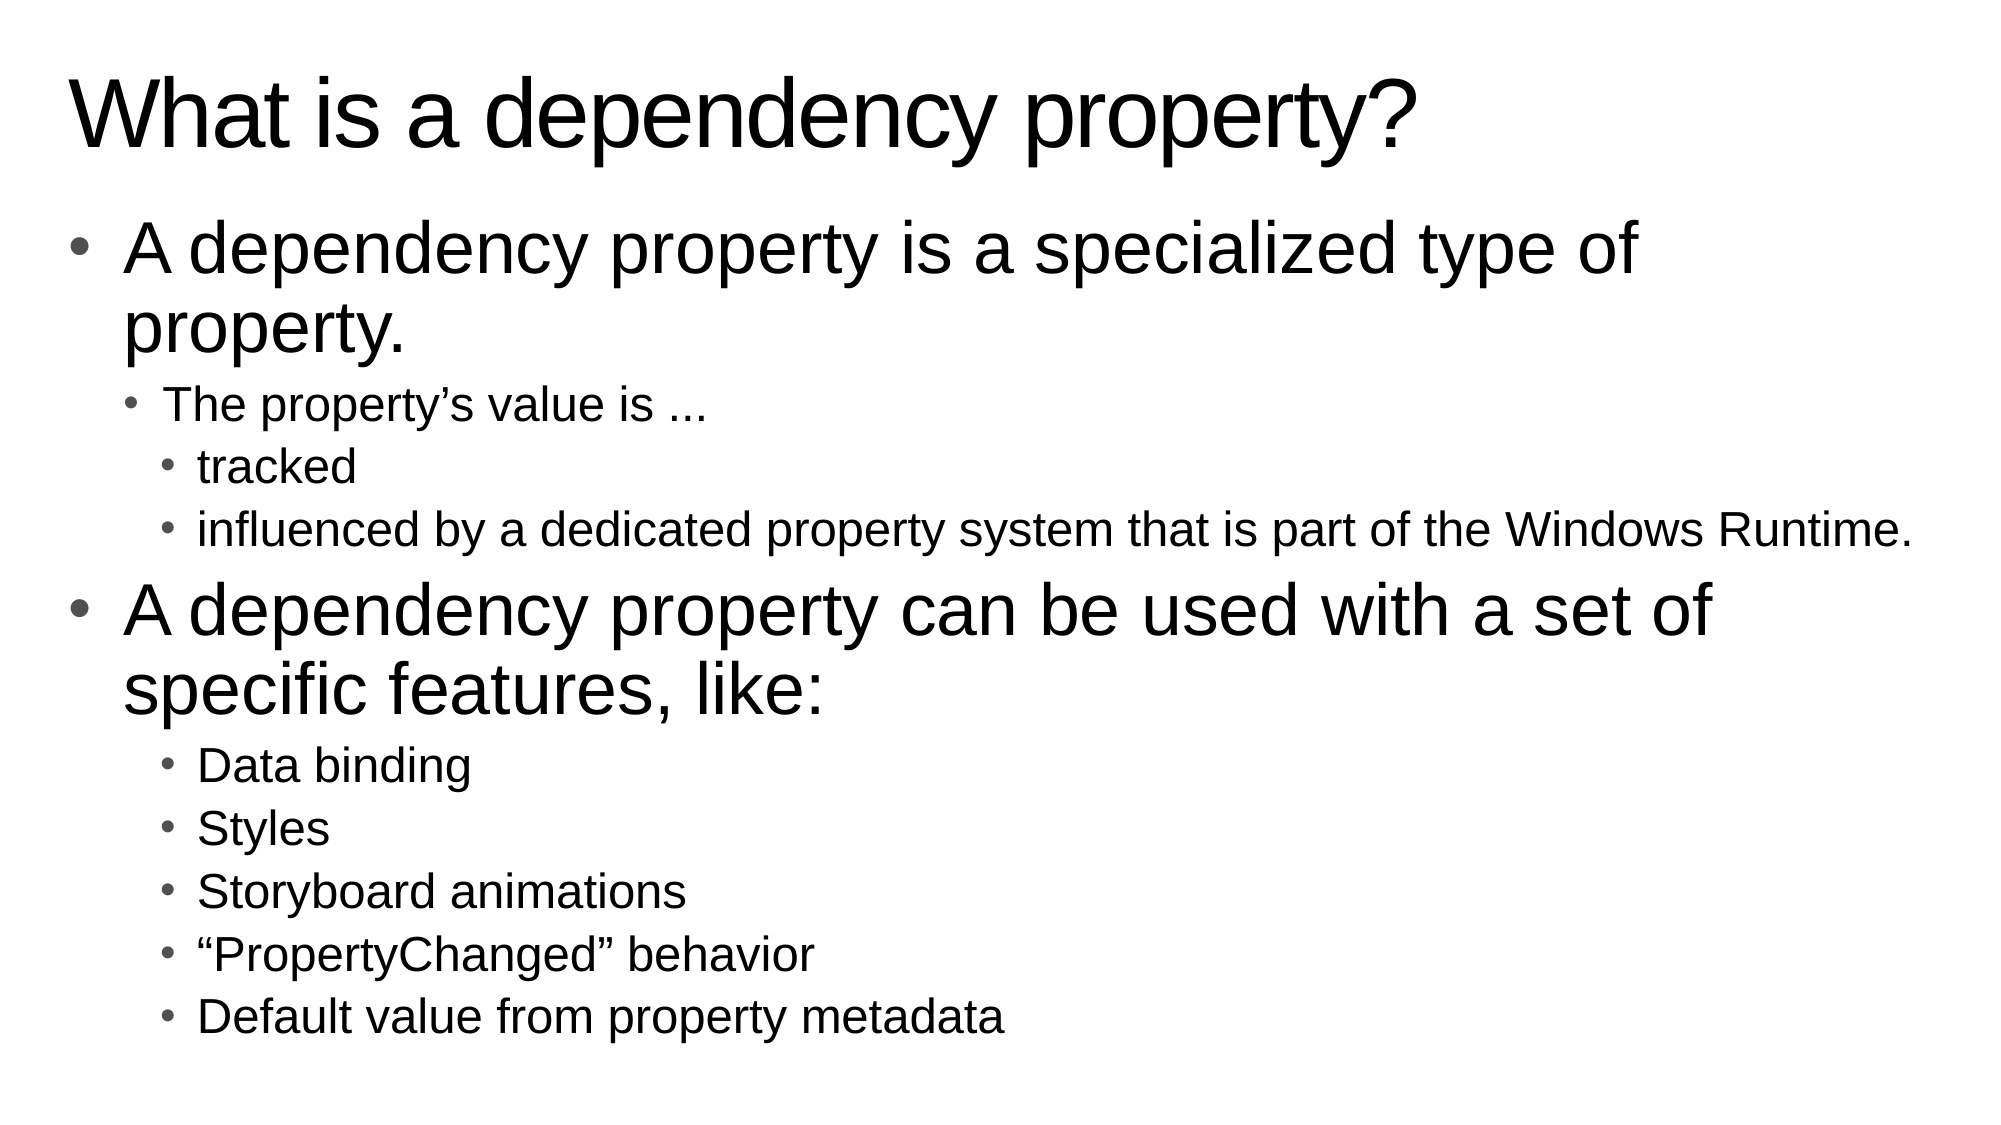

# What is a dependency property?
A dependency property is a specialized type of property.
The property’s value is ...
tracked
influenced by a dedicated property system that is part of the Windows Runtime.
A dependency property can be used with a set of specific features, like:
Data binding
Styles
Storyboard animations
“PropertyChanged” behavior
Default value from property metadata